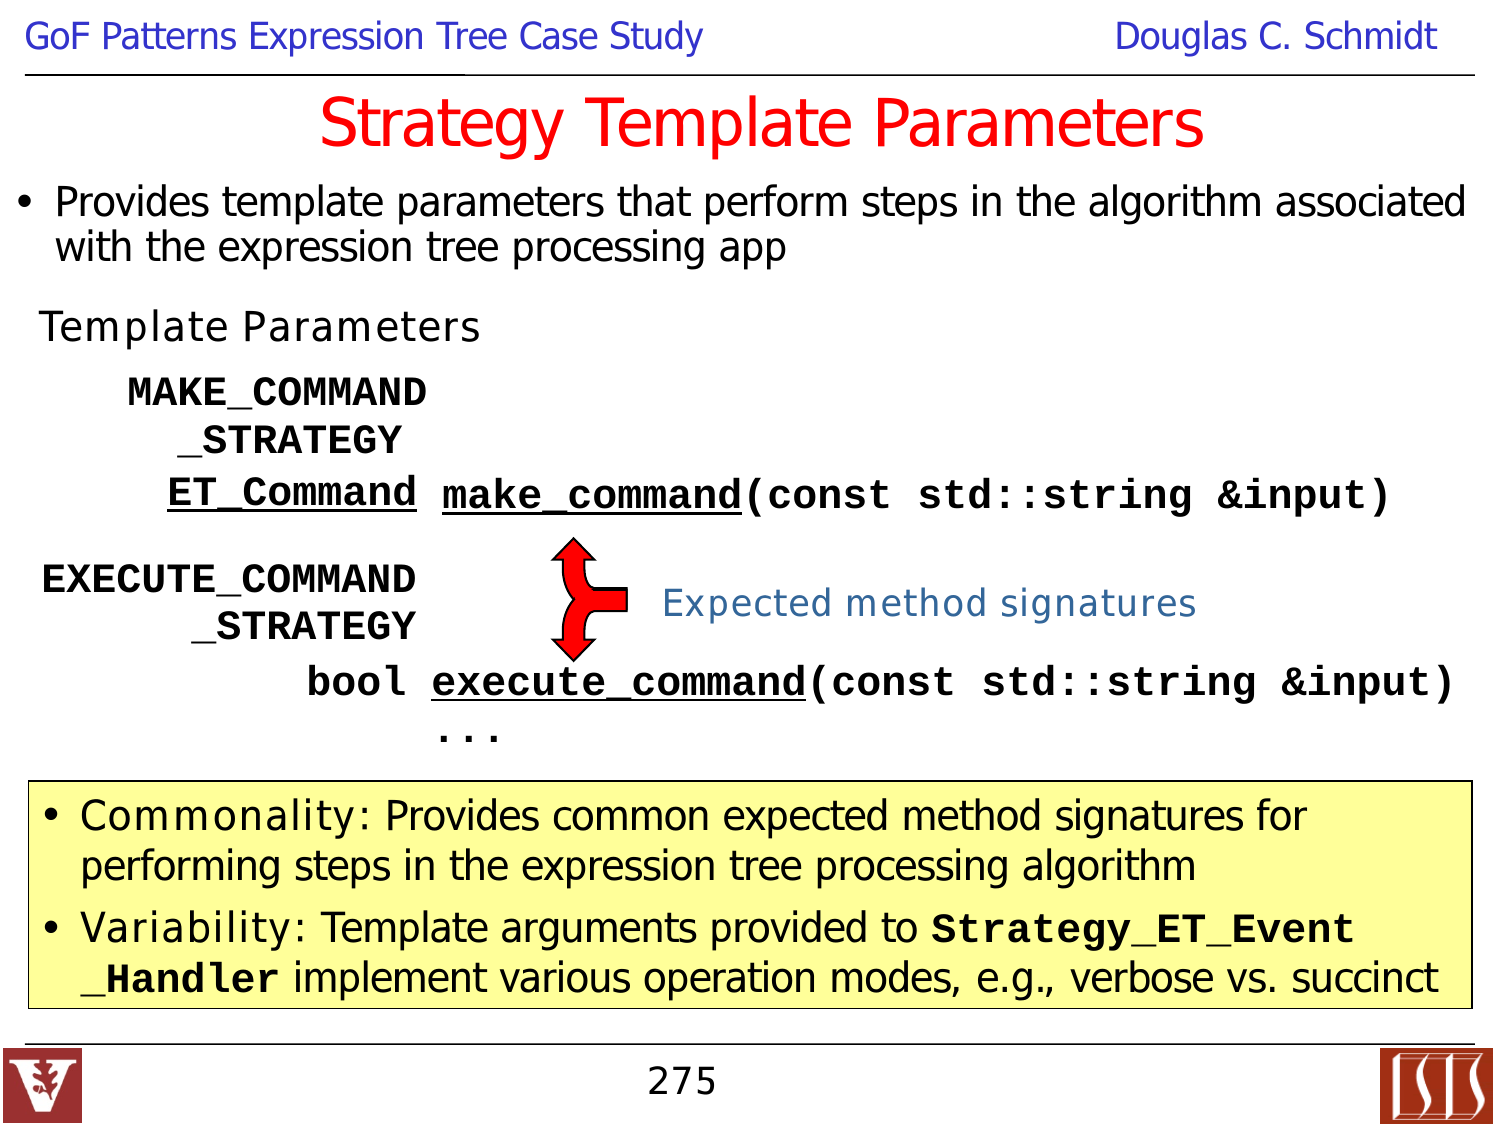

# Strategy Template Parameters
Provides template parameters that perform steps in the algorithm associated with the expression tree processing app
Template Parameters
| MAKE\_COMMAND \_STRATEGY |  |
| --- | --- |
| ET\_Command | make\_command(const std::string &input) |

| EXECUTE\_COMMAND \_STRATEGY |  |
| --- | --- |
| bool | execute\_command(const std::string &input) ... |
Expected method signatures
Commonality: Provides common expected method signatures for performing steps in the expression tree processing algorithm
Variability: Template arguments provided to Strategy_ET_Event _Handler implement various operation modes, e.g., verbose vs. succinct